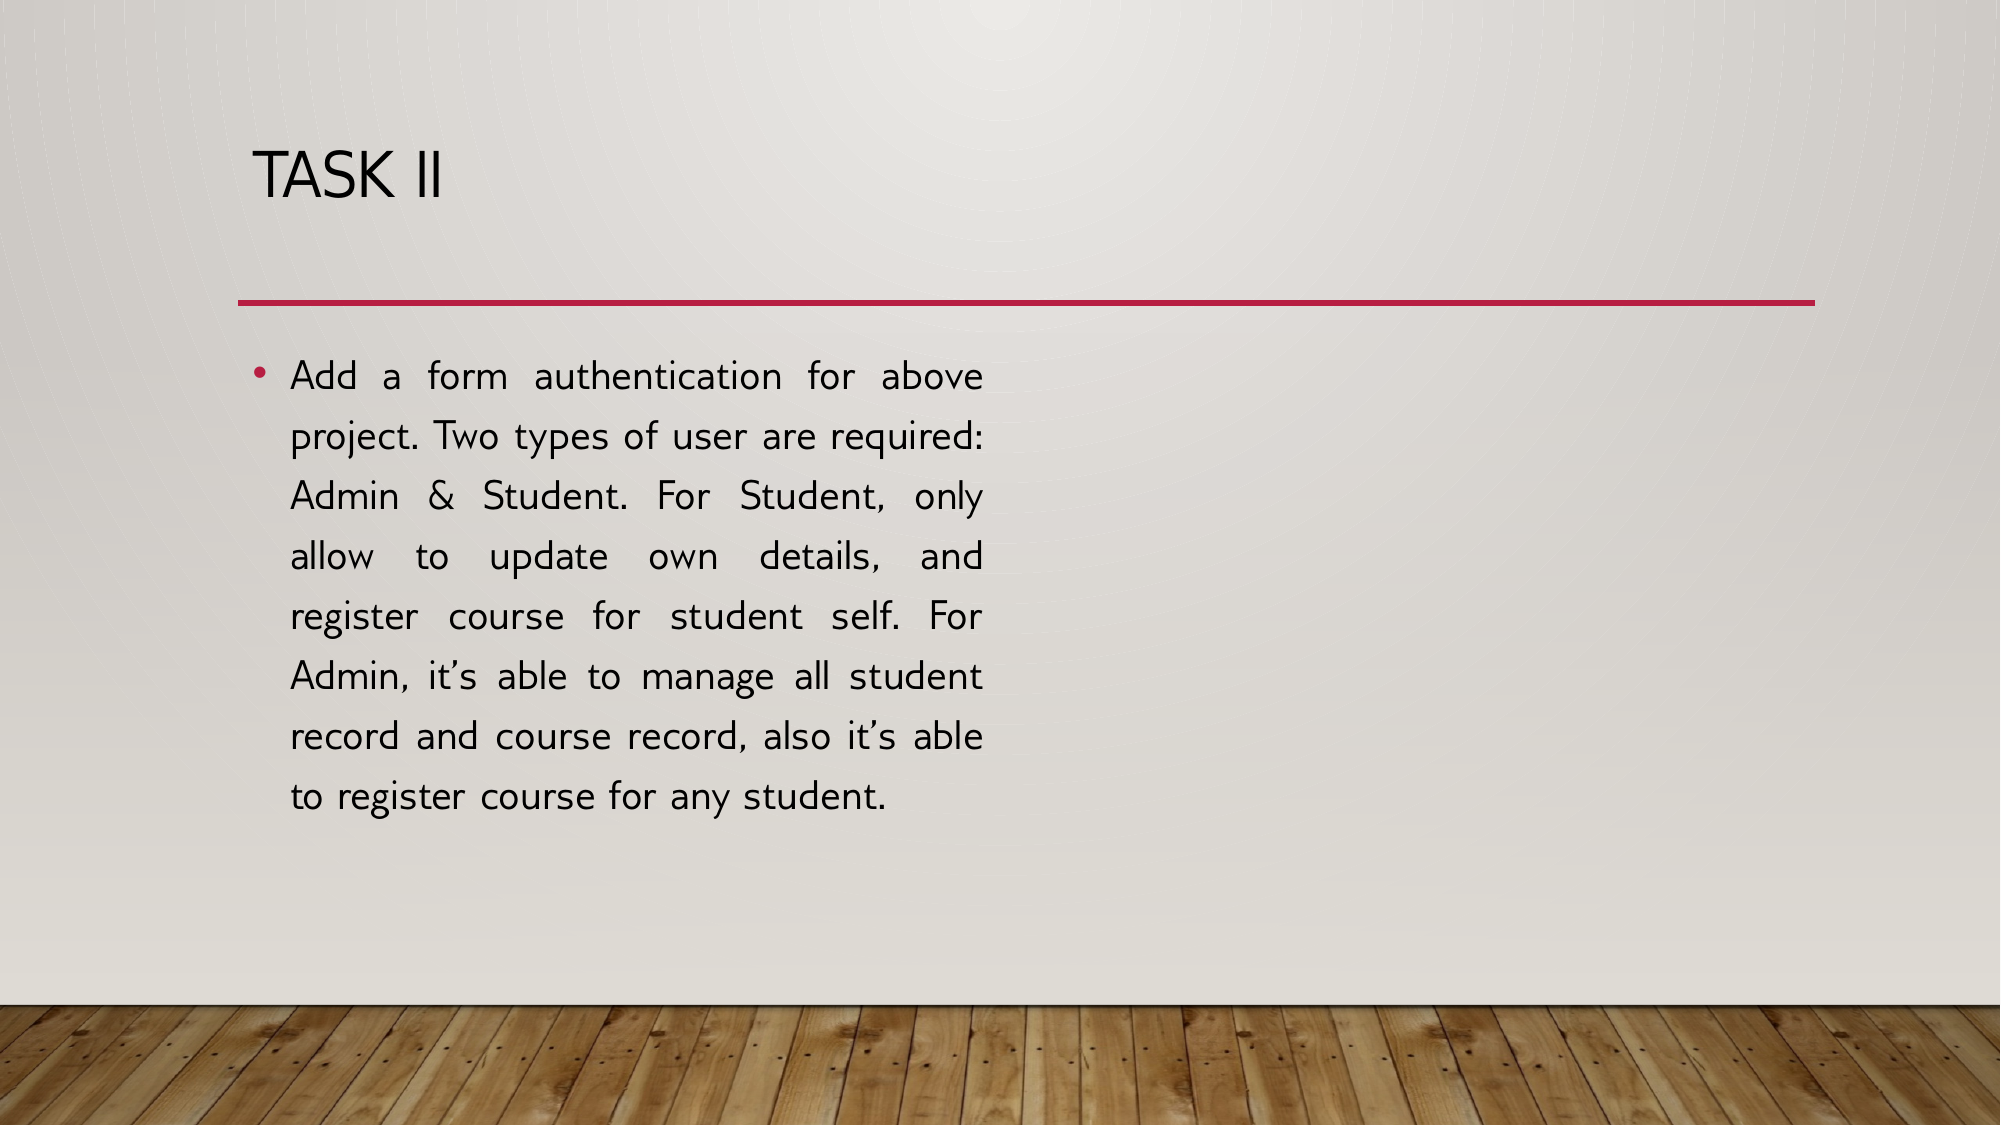

# Task Ii
Add a form authentication for above project. Two types of user are required: Admin & Student. For Student, only allow to update own details, and register course for student self. For Admin, it’s able to manage all student record and course record, also it’s able to register course for any student.